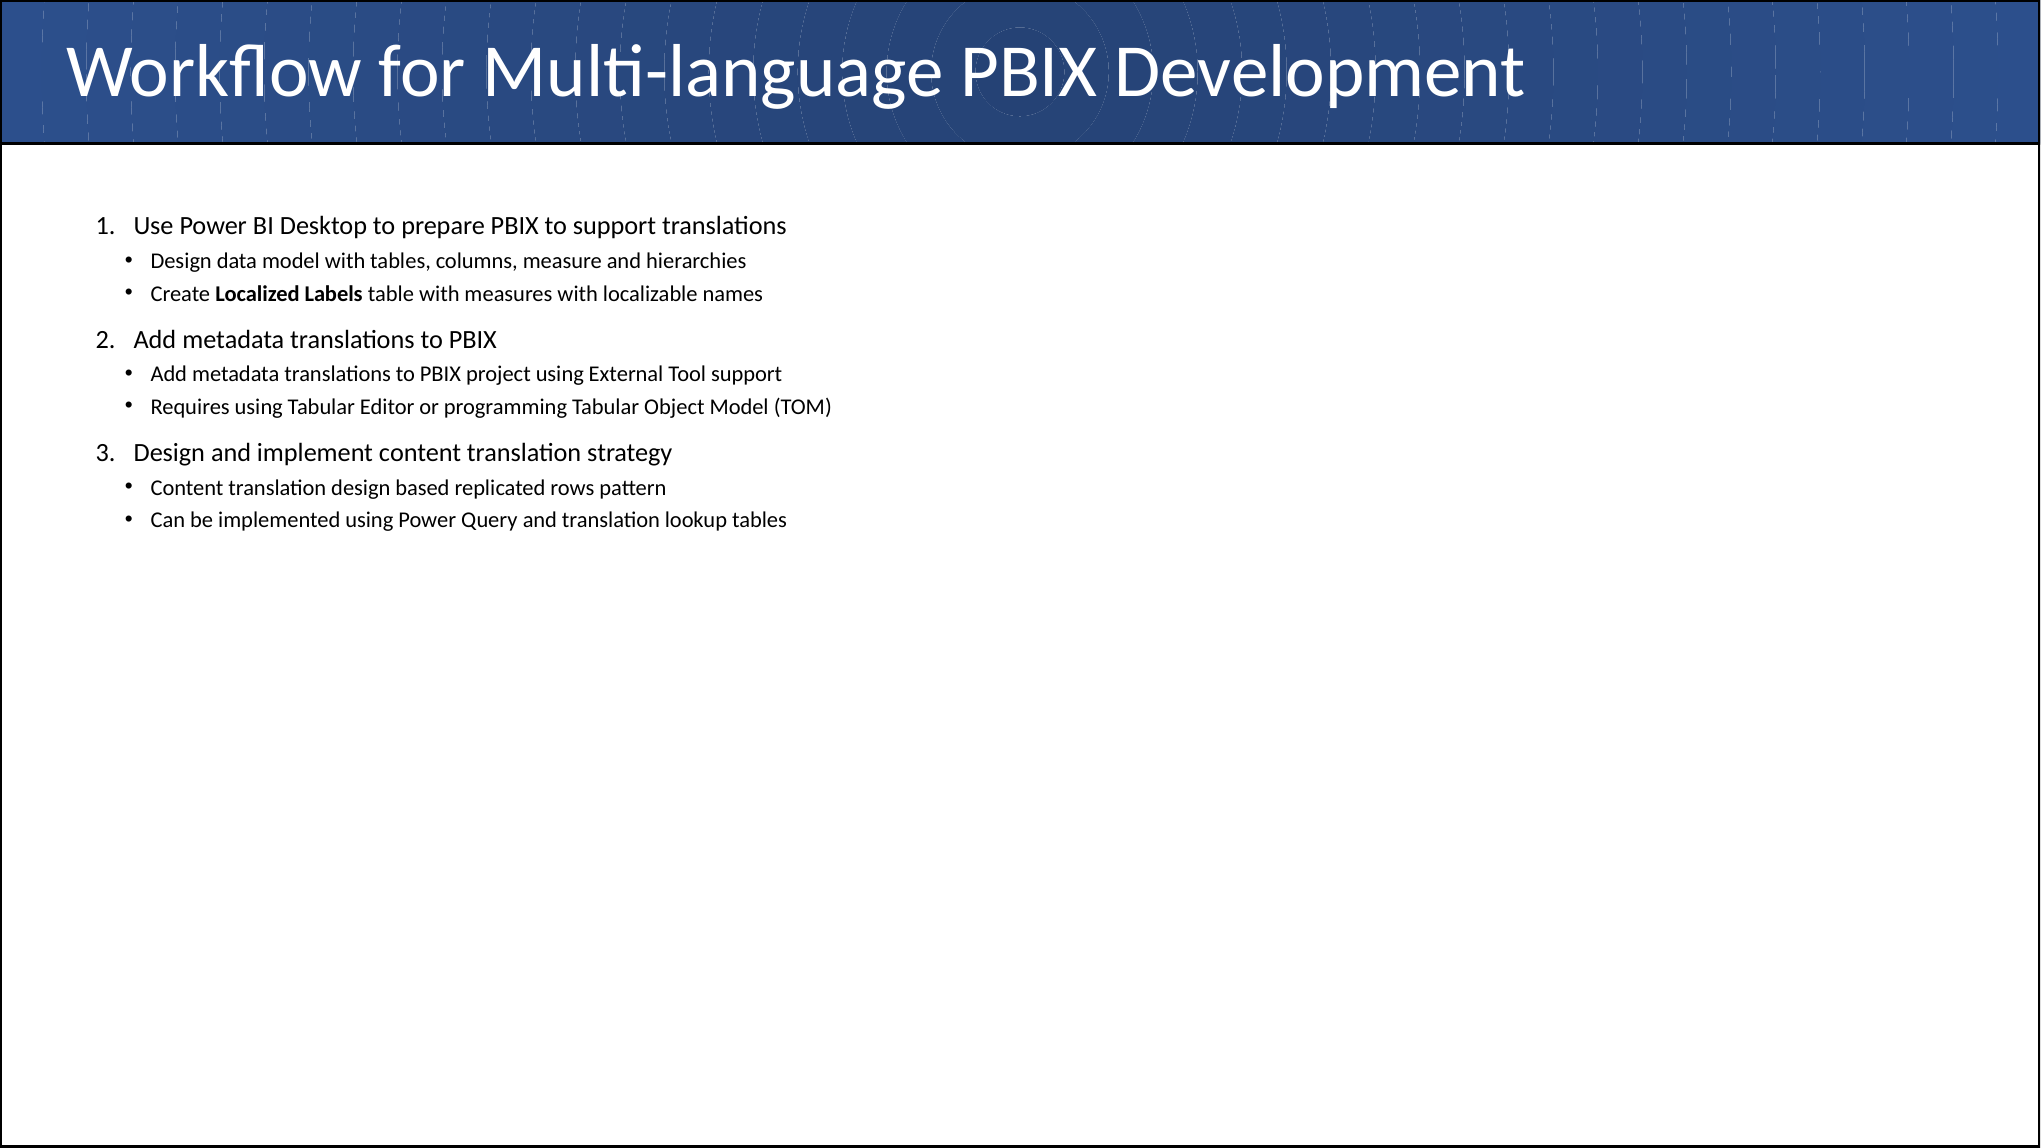

# Workflow for Multi-language PBIX Development
Use Power BI Desktop to prepare PBIX to support translations
Design data model with tables, columns, measure and hierarchies
Create Localized Labels table with measures with localizable names
Add metadata translations to PBIX
Add metadata translations to PBIX project using External Tool support
Requires using Tabular Editor or programming Tabular Object Model (TOM)
Design and implement content translation strategy
Content translation design based replicated rows pattern
Can be implemented using Power Query and translation lookup tables